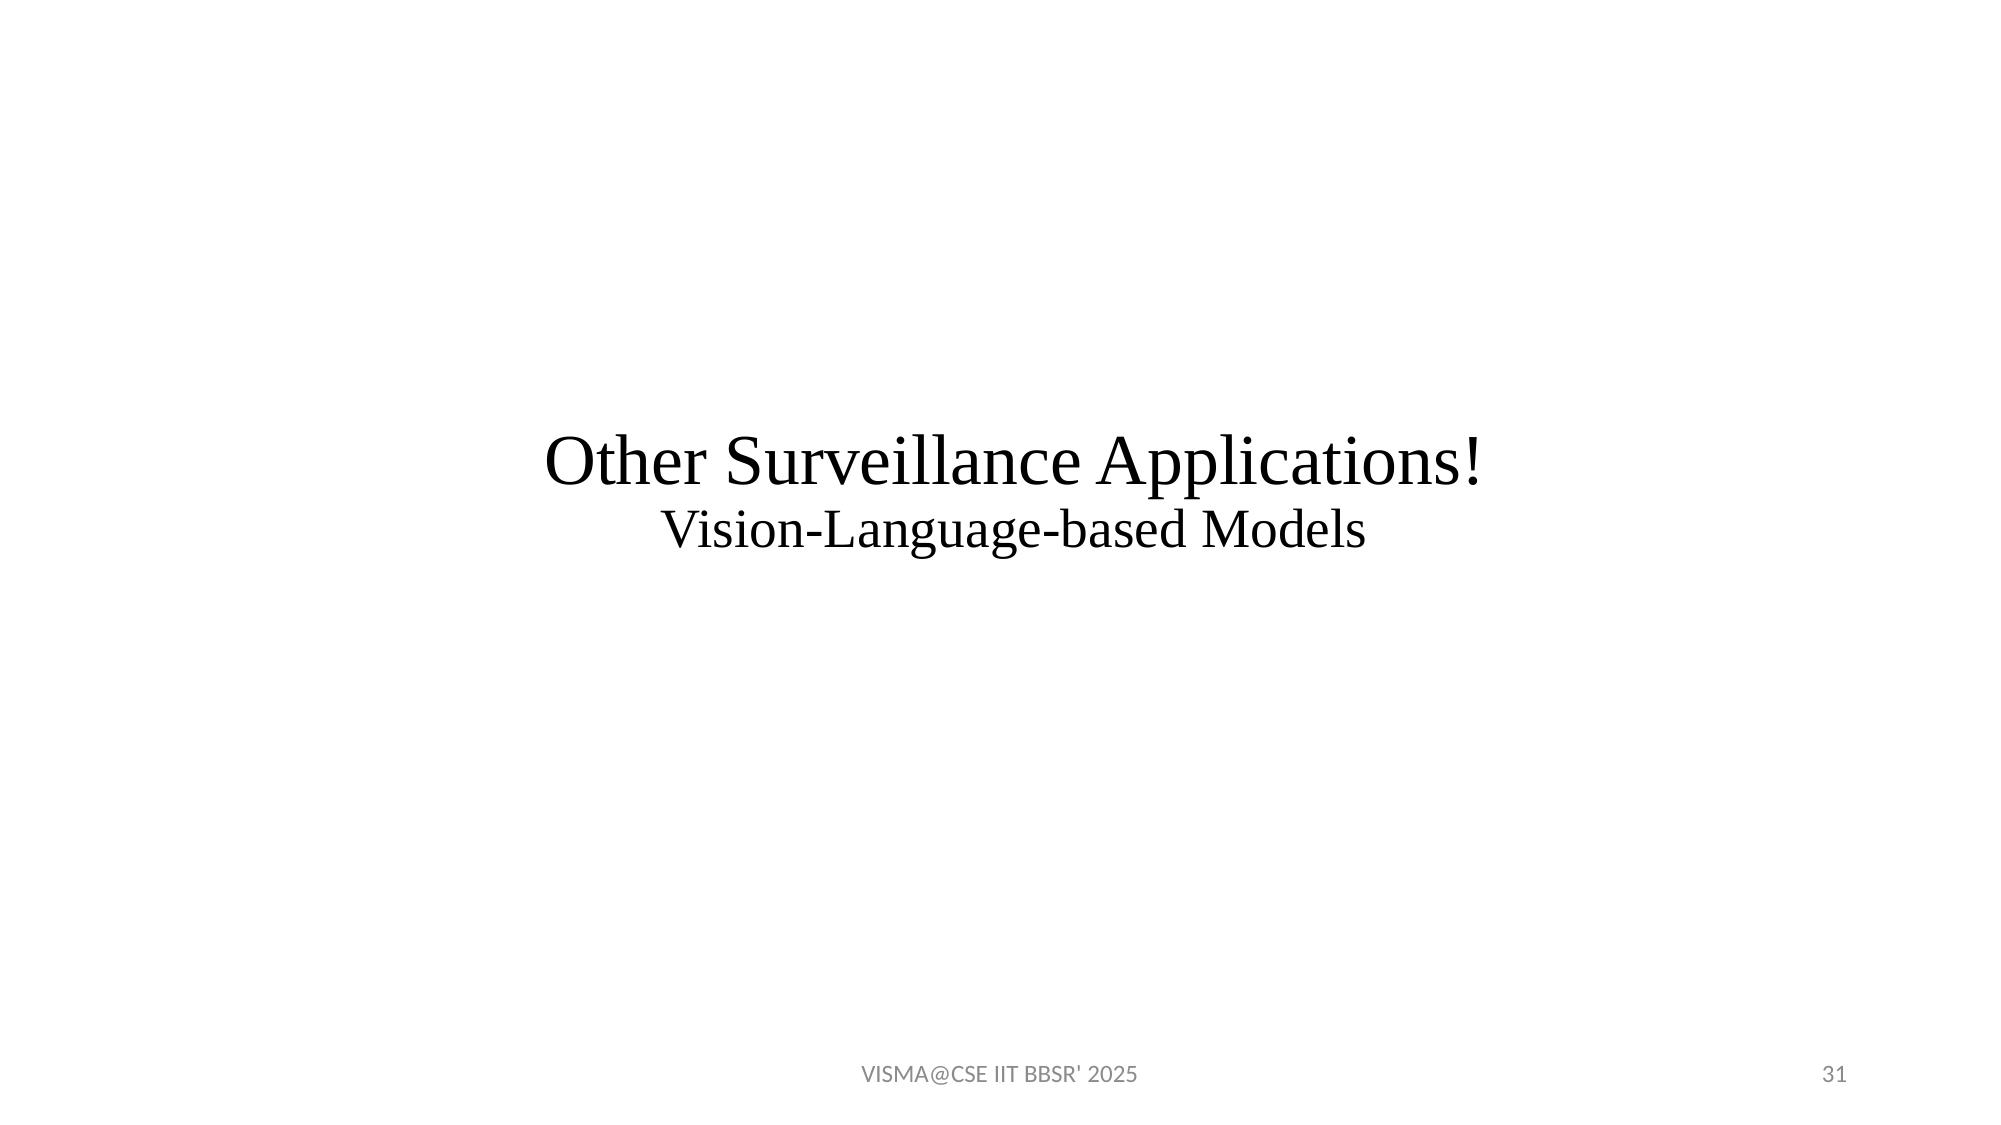

# Other Surveillance Applications! Vision-Language-based Models
VISMA@CSE IIT BBSR' 2025
31